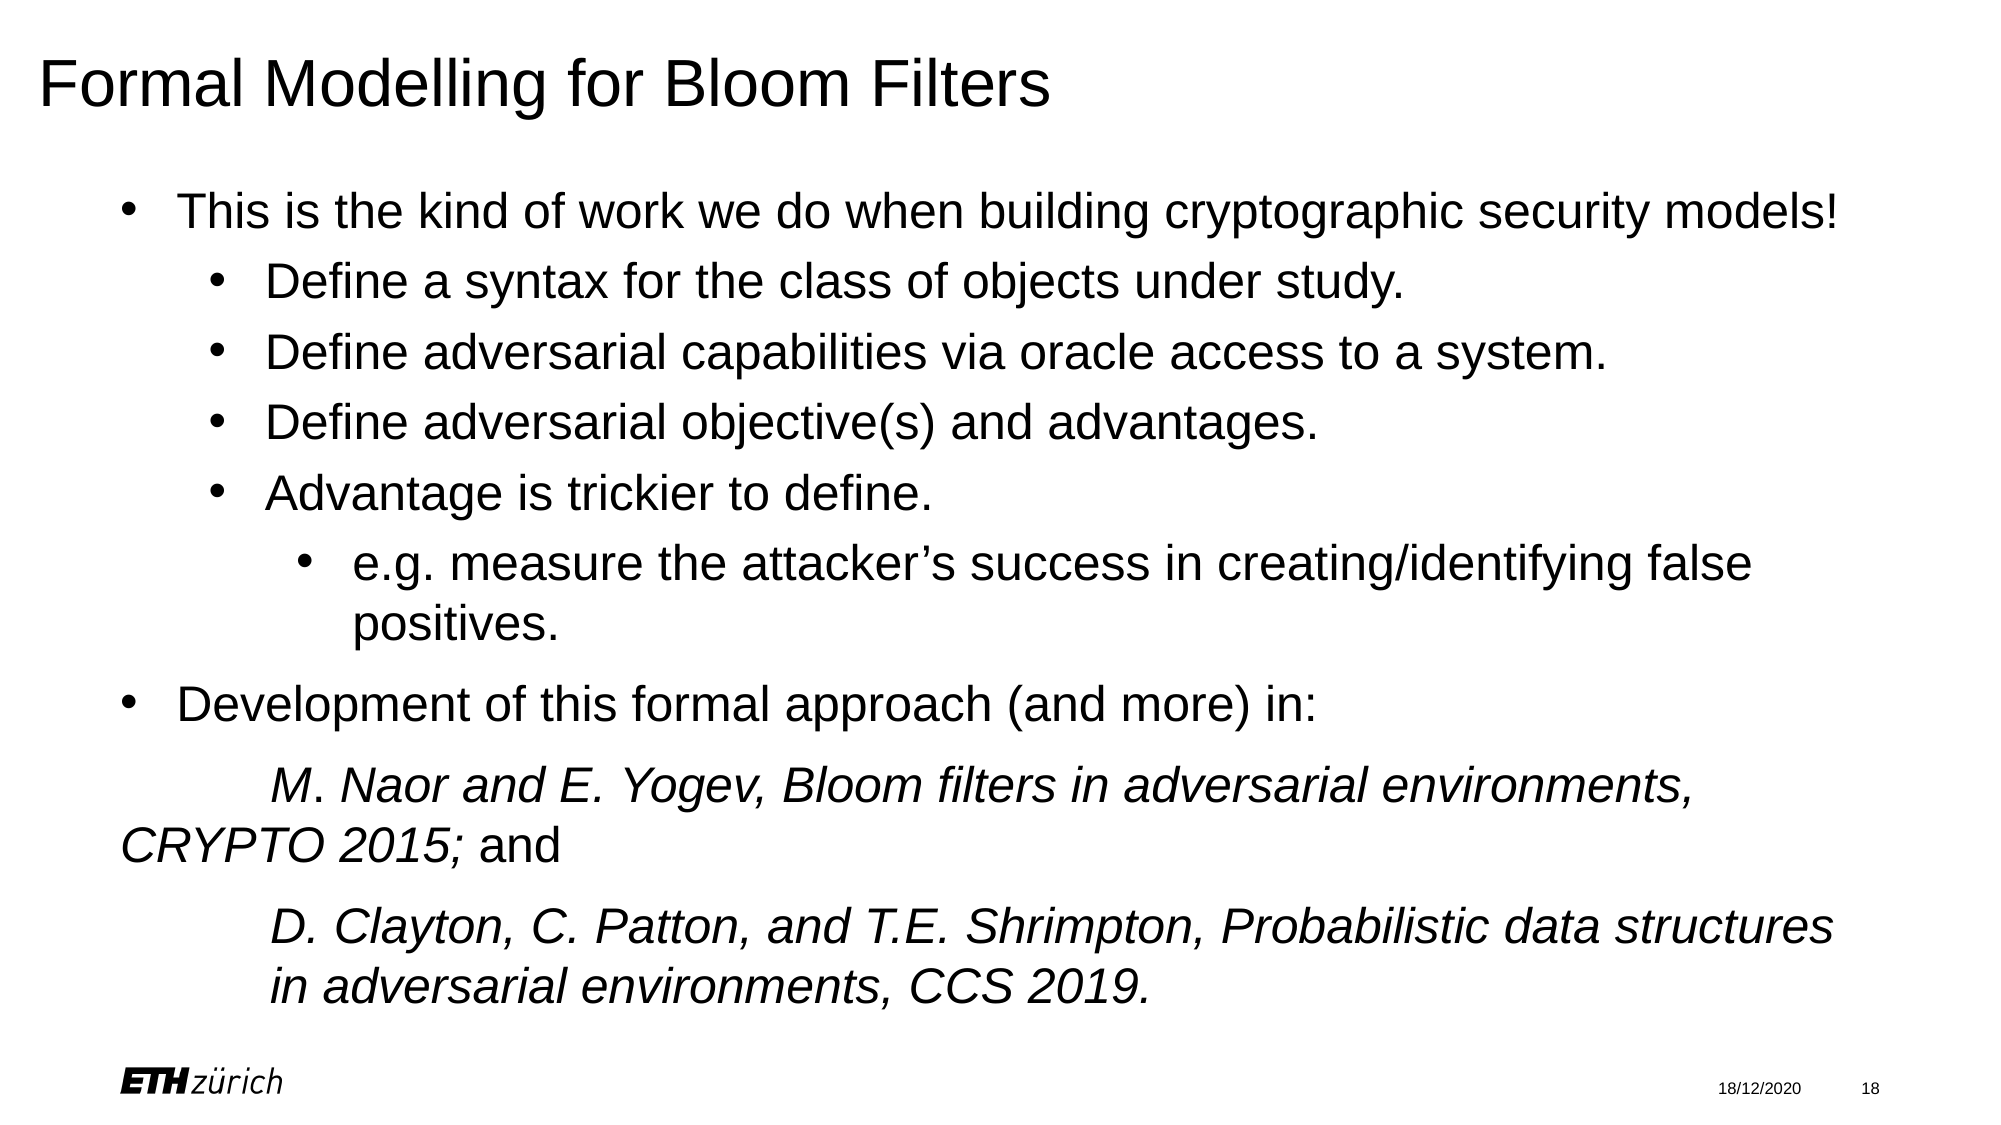

# Formal Modelling for Bloom Filters
This is the kind of work we do when building cryptographic security models!
Define a syntax for the class of objects under study.
Define adversarial capabilities via oracle access to a system.
Define adversarial objective(s) and advantages.
Advantage is trickier to define.
e.g. measure the attacker’s success in creating/identifying false positives.
Development of this formal approach (and more) in:
	M. Naor and E. Yogev, Bloom filters in adversarial environments, 	CRYPTO 2015; and
	D. Clayton, C. Patton, and T.E. Shrimpton, Probabilistic data structures 	in adversarial environments, CCS 2019.

18/12/2020
18